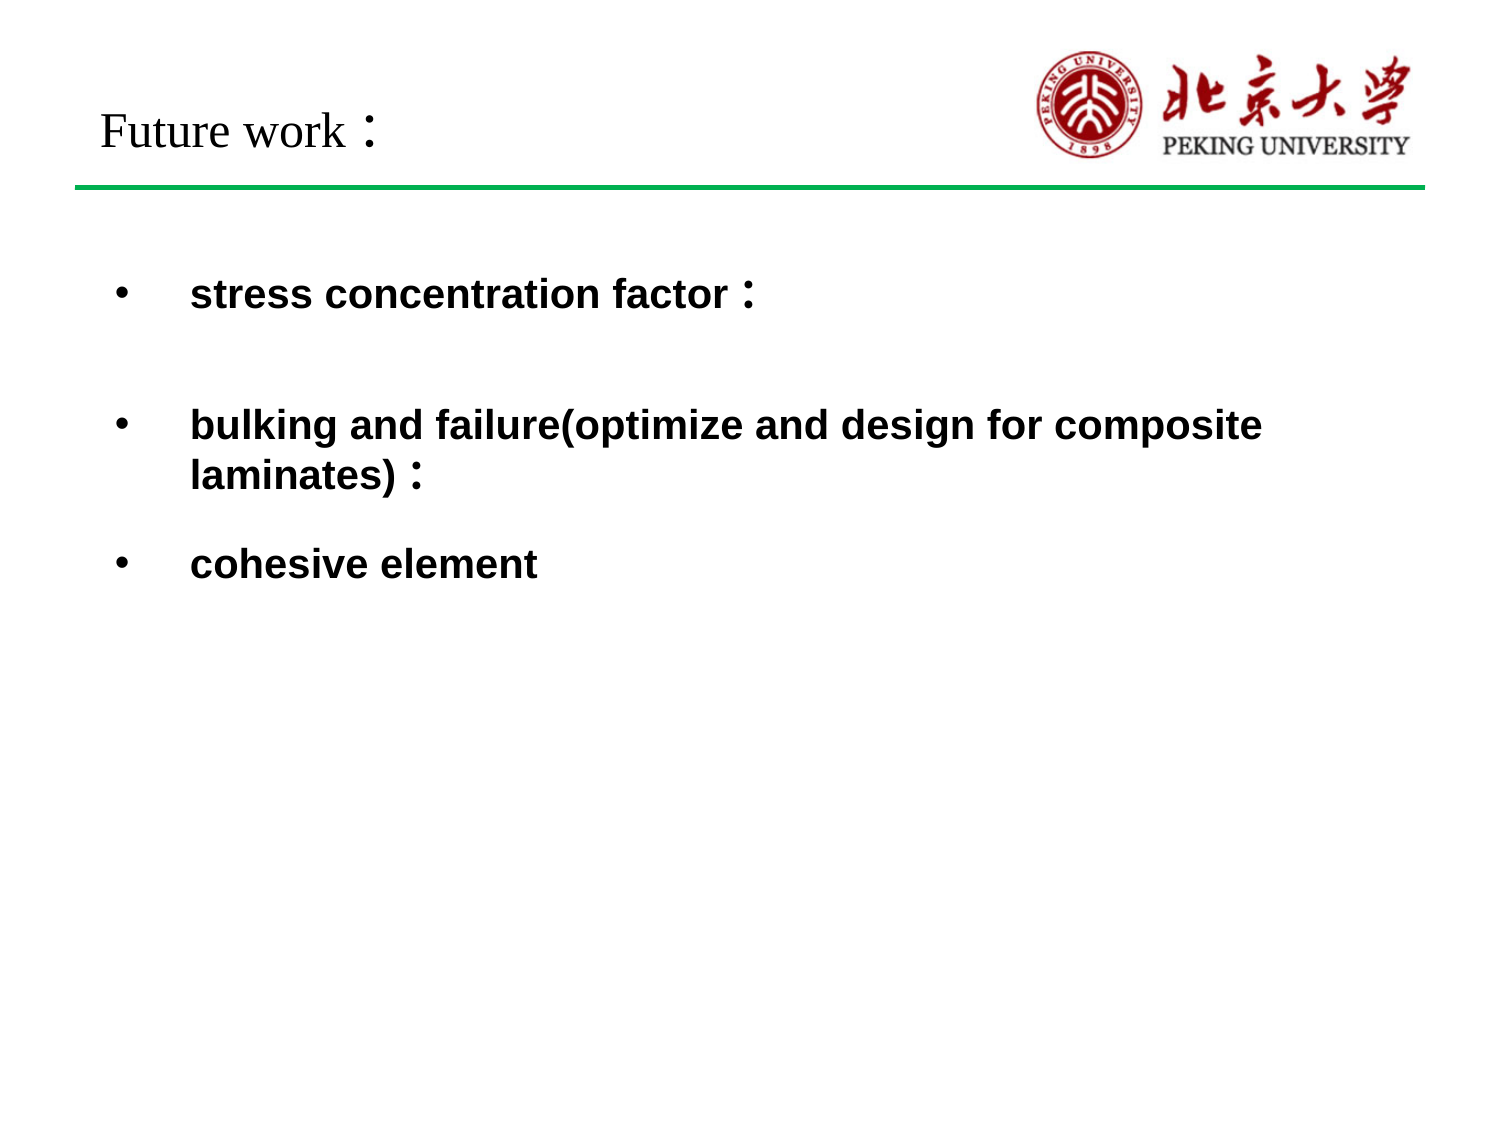

Future work：
stress concentration factor：
bulking and failure(optimize and design for composite laminates)：
cohesive element